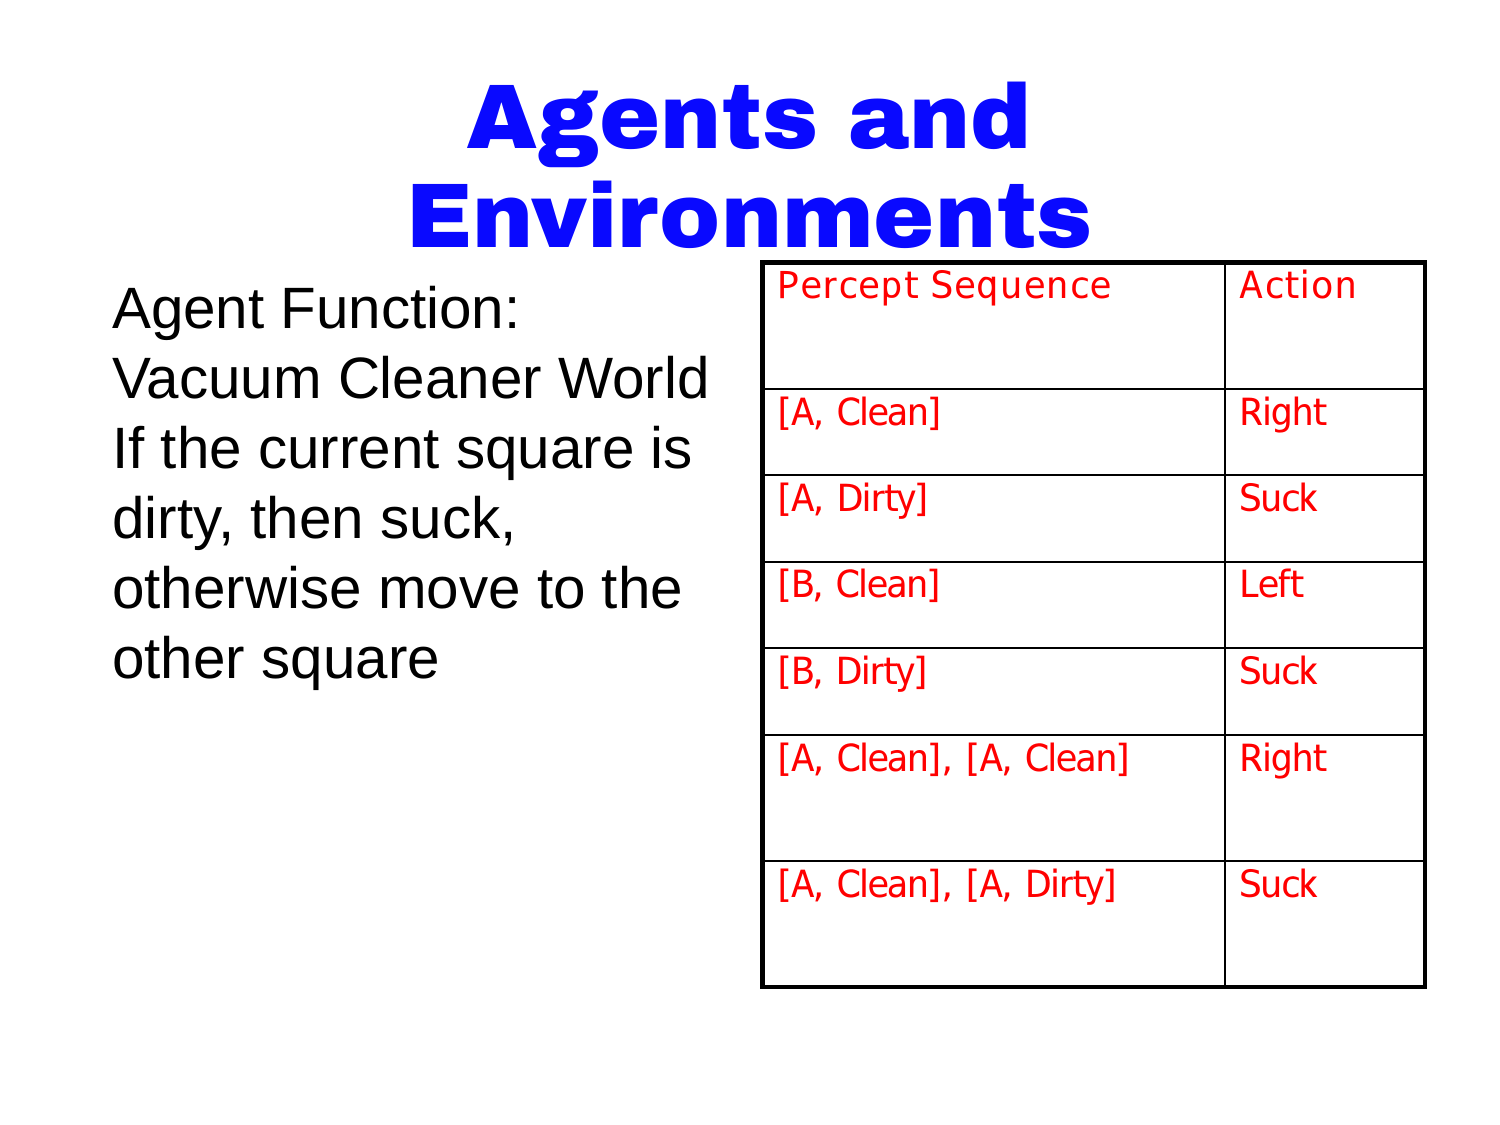

# Agents and Environments
Agent Function: Vacuum Cleaner World
If the current square is dirty, then suck, otherwise move to the other square

| Percept Sequence | Action |
| --- | --- |
| [A, Clean] | Right |
| [A, Dirty] | Suck |
| [B, Clean] | Left |
| [B, Dirty] | Suck |
| [A, Clean], [A, Clean] | Right |
| [A, Clean], [A, Dirty] | Suck |